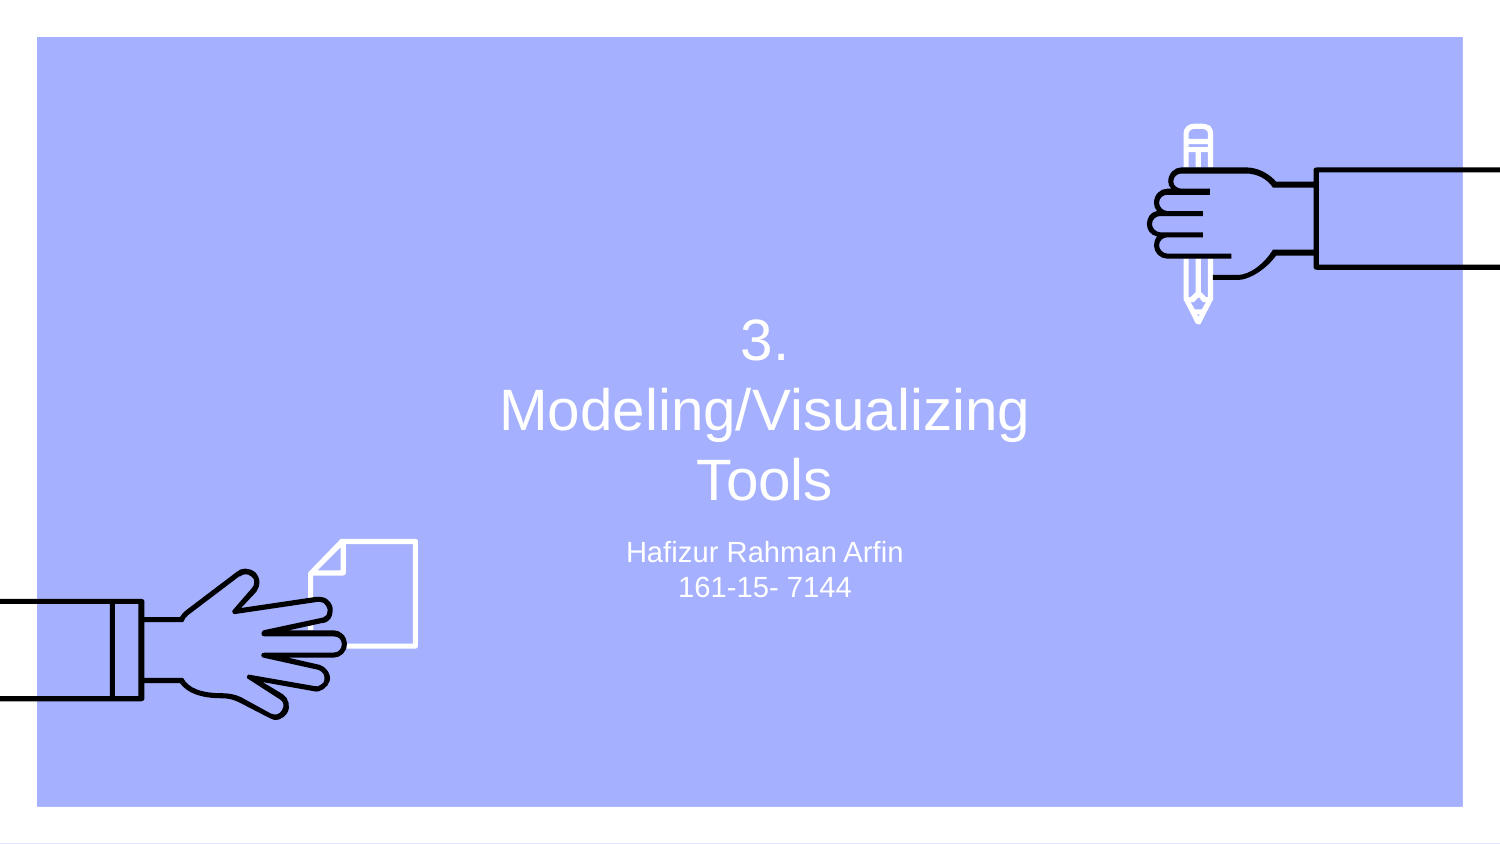

# 3.
Modeling/Visualizing Tools
Hafizur Rahman Arfin
161-15- 7144